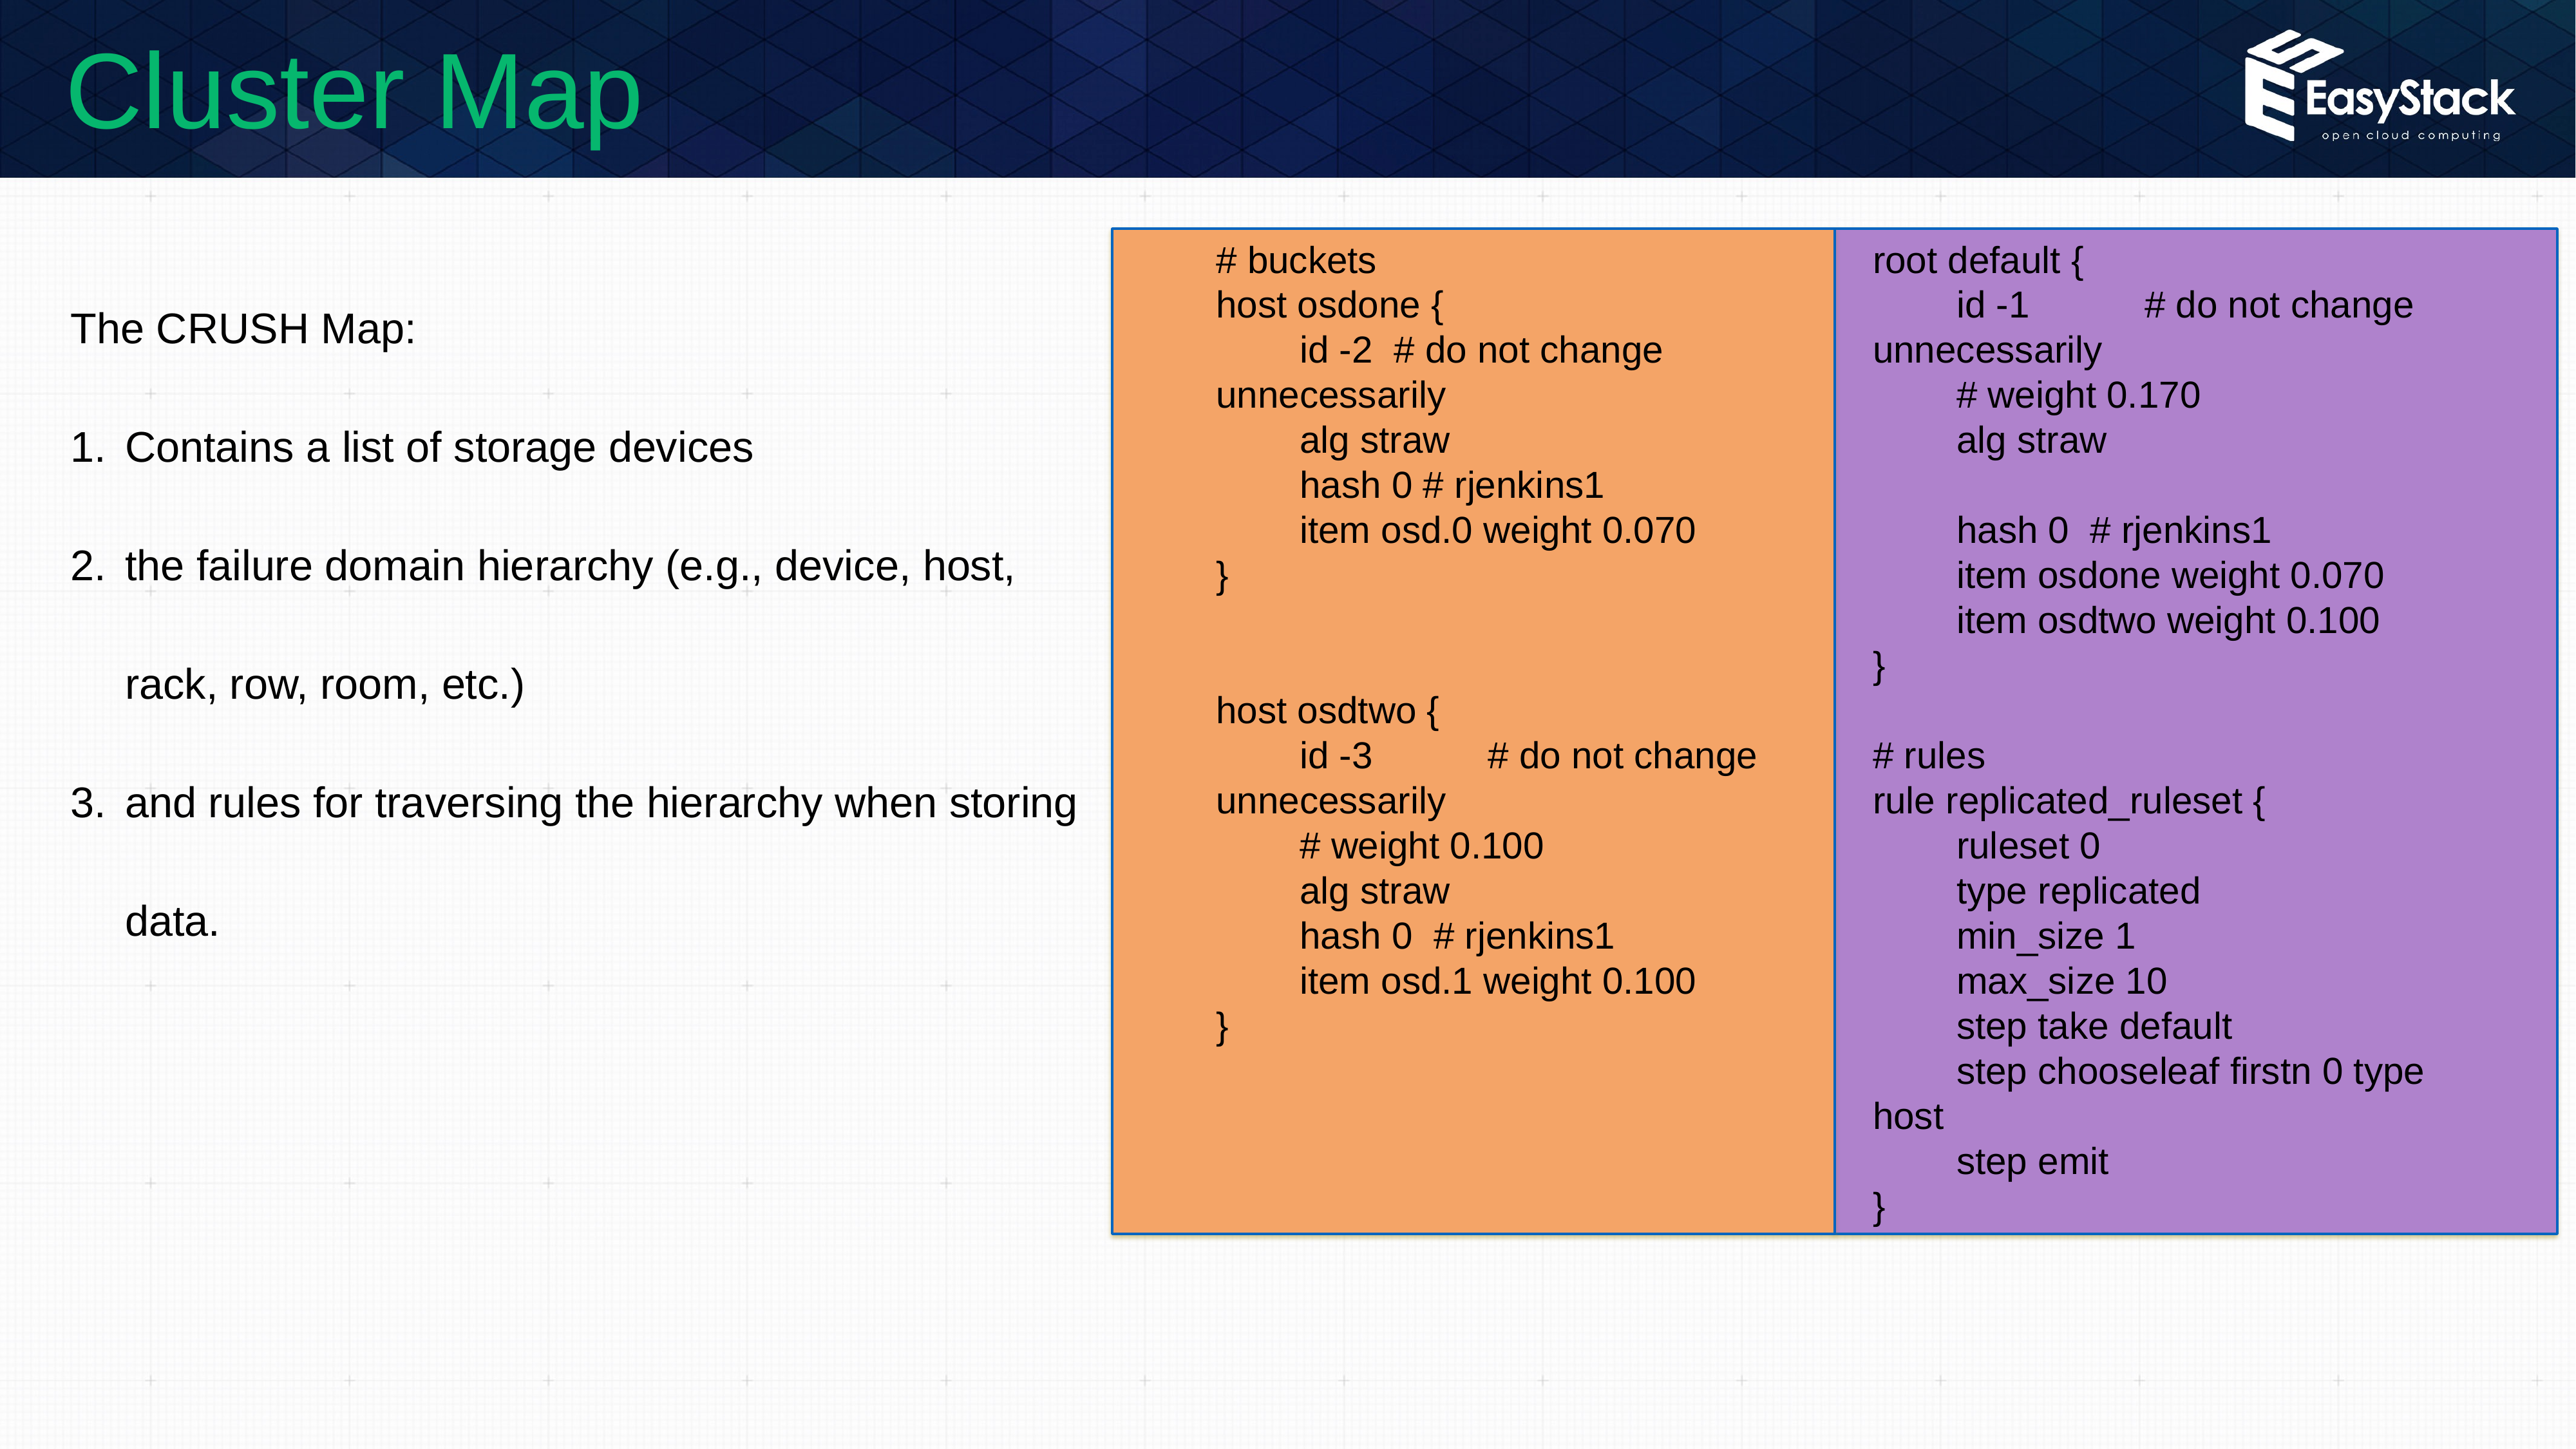

# Cluster Map
The CRUSH Map:
Contains a list of storage devices
the failure domain hierarchy (e.g., device, host, rack, row, room, etc.)
and rules for traversing the hierarchy when storing data.

# buckets
host osdone {
        id -2  # do not change unnecessarily
        alg straw
        hash 0 # rjenkins1
        item osd.0 weight 0.070
}

host osdtwo {
        id -3           # do not change unnecessarily
        # weight 0.100
        alg straw
        hash 0  # rjenkins1
        item osd.1 weight 0.100
}

root default {
        id -1           # do not change unnecessarily
        # weight 0.170
        alg straw

        hash 0  # rjenkins1
        item osdone weight 0.070
        item osdtwo weight 0.100
}

# rules
rule replicated_ruleset {
        ruleset 0
        type replicated
        min_size 1
        max_size 10
        step take default
        step chooseleaf firstn 0 type host
        step emit
}